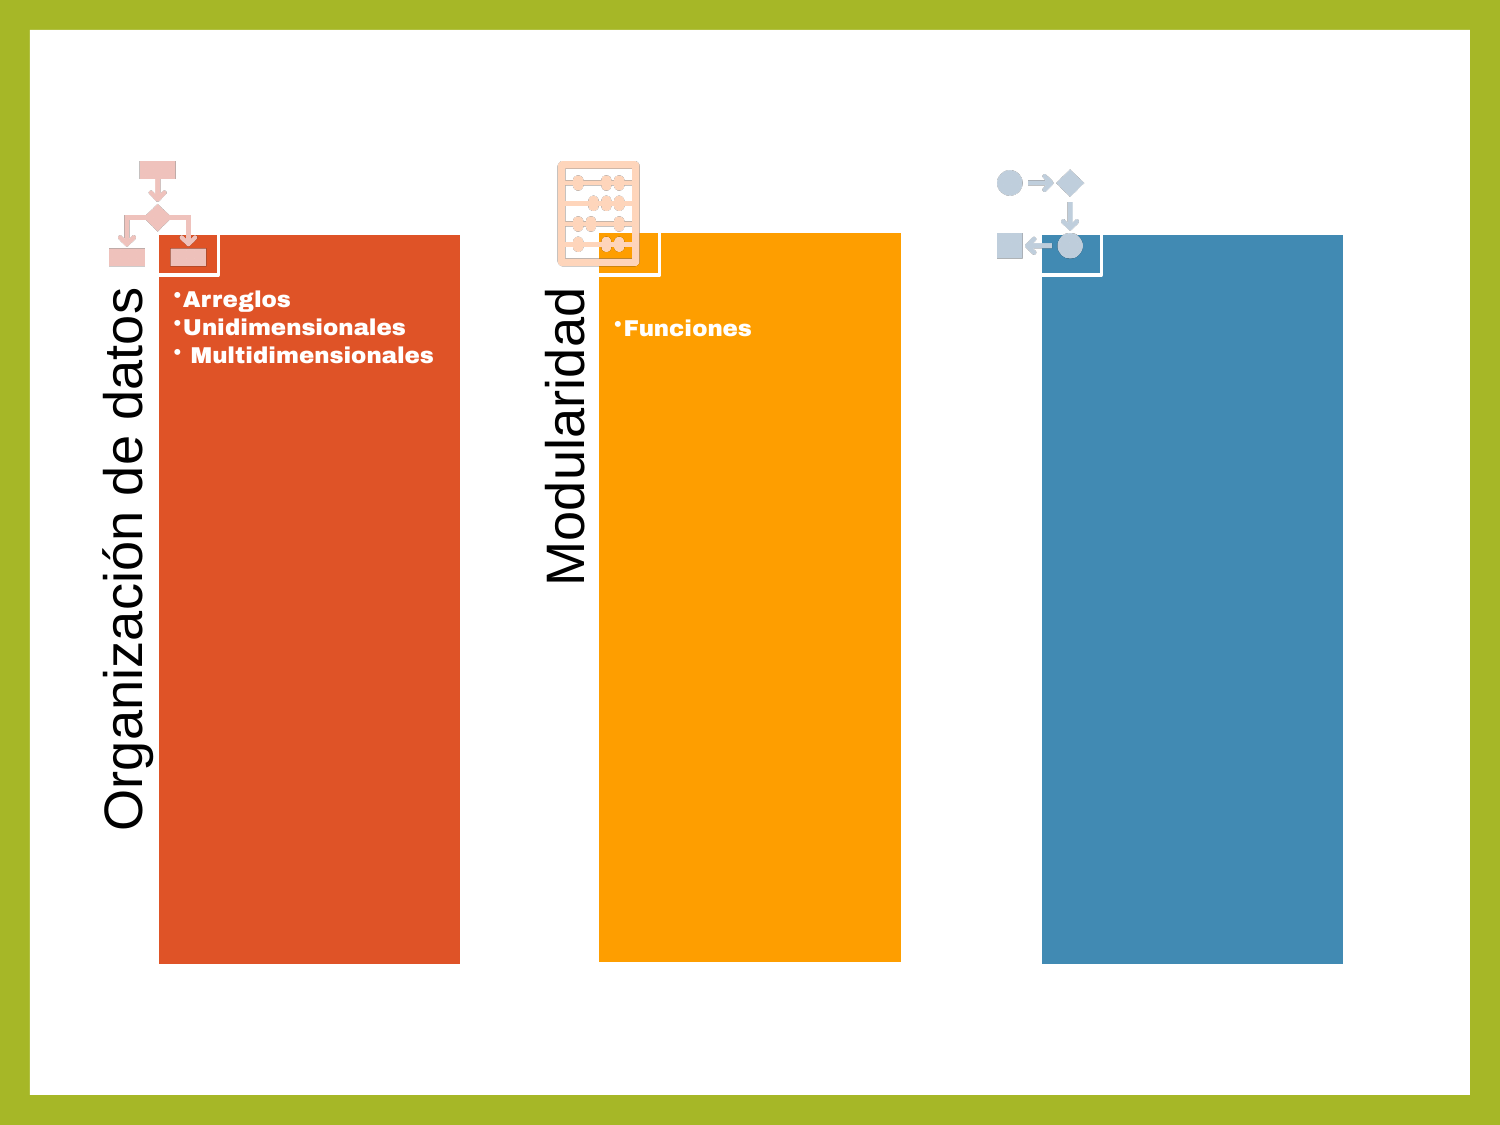

Organización de datos
Arreglos
Unidimensionales
 Multidimensionales
Modularidad

Funciones